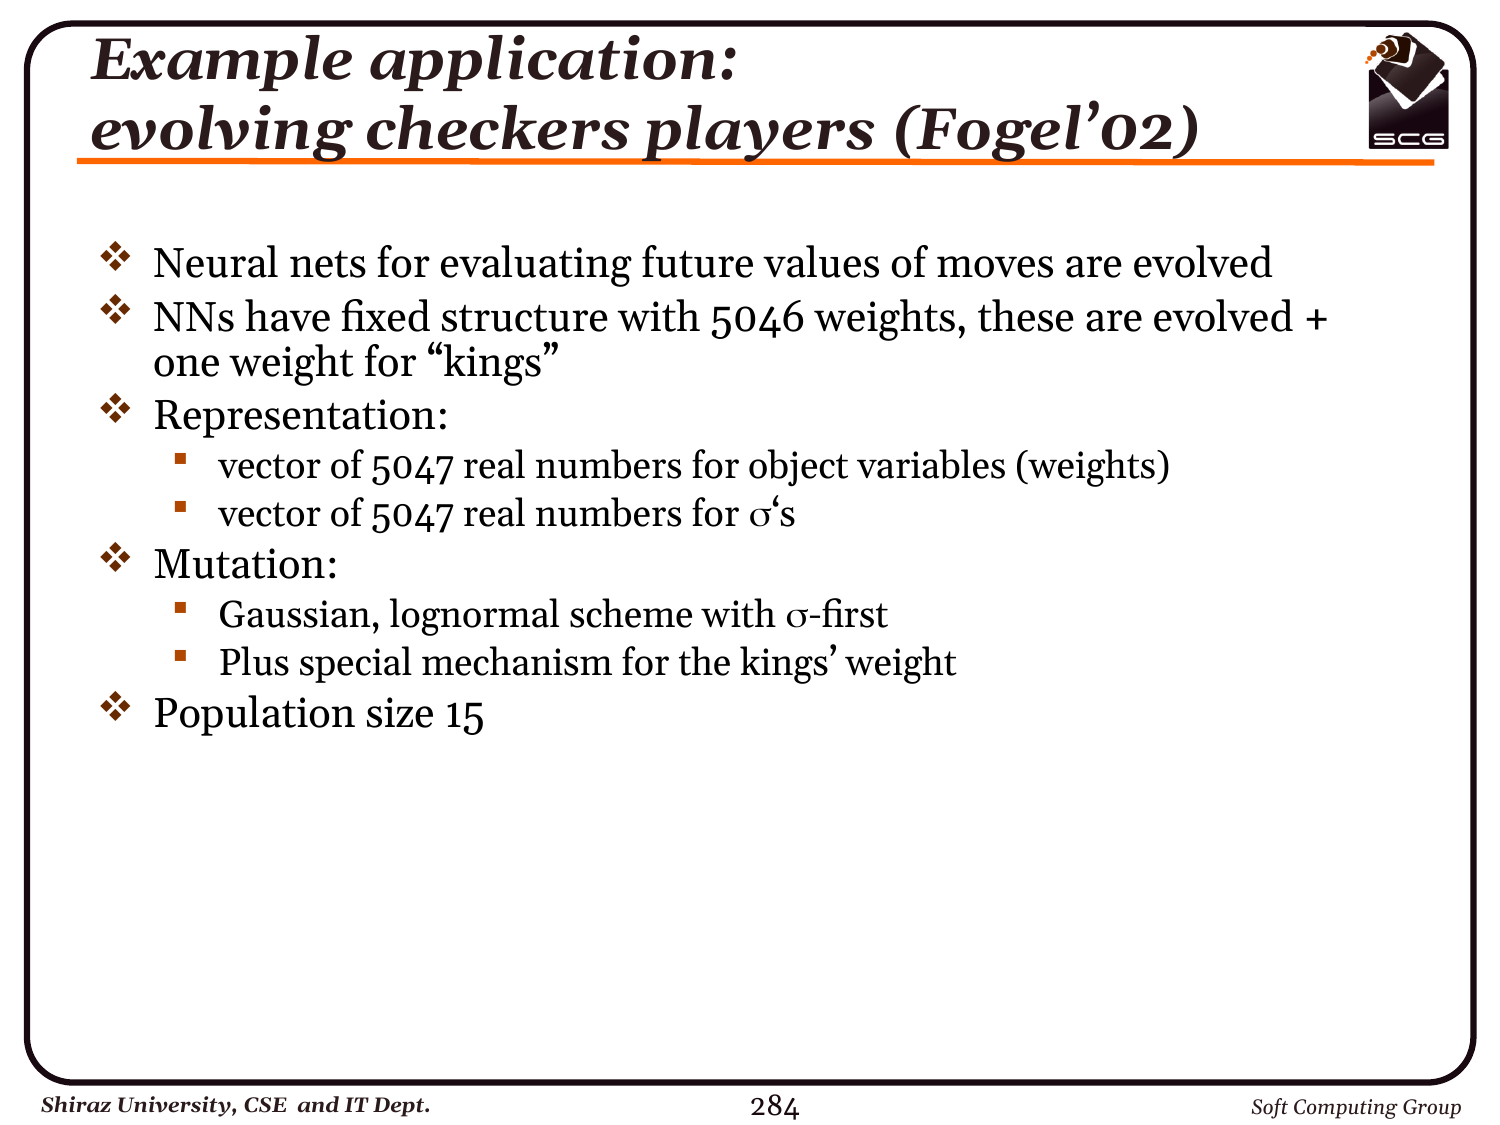

# Example application: evolving checkers players (Fogel’02)
Neural nets for evaluating future values of moves are evolved
NNs have fixed structure with 5046 weights, these are evolved + one weight for “kings”
Representation:
vector of 5047 real numbers for object variables (weights)
vector of 5047 real numbers for σ‘s
Mutation:
Gaussian, lognormal scheme with σ-first
Plus special mechanism for the kings’ weight
Population size 15
284